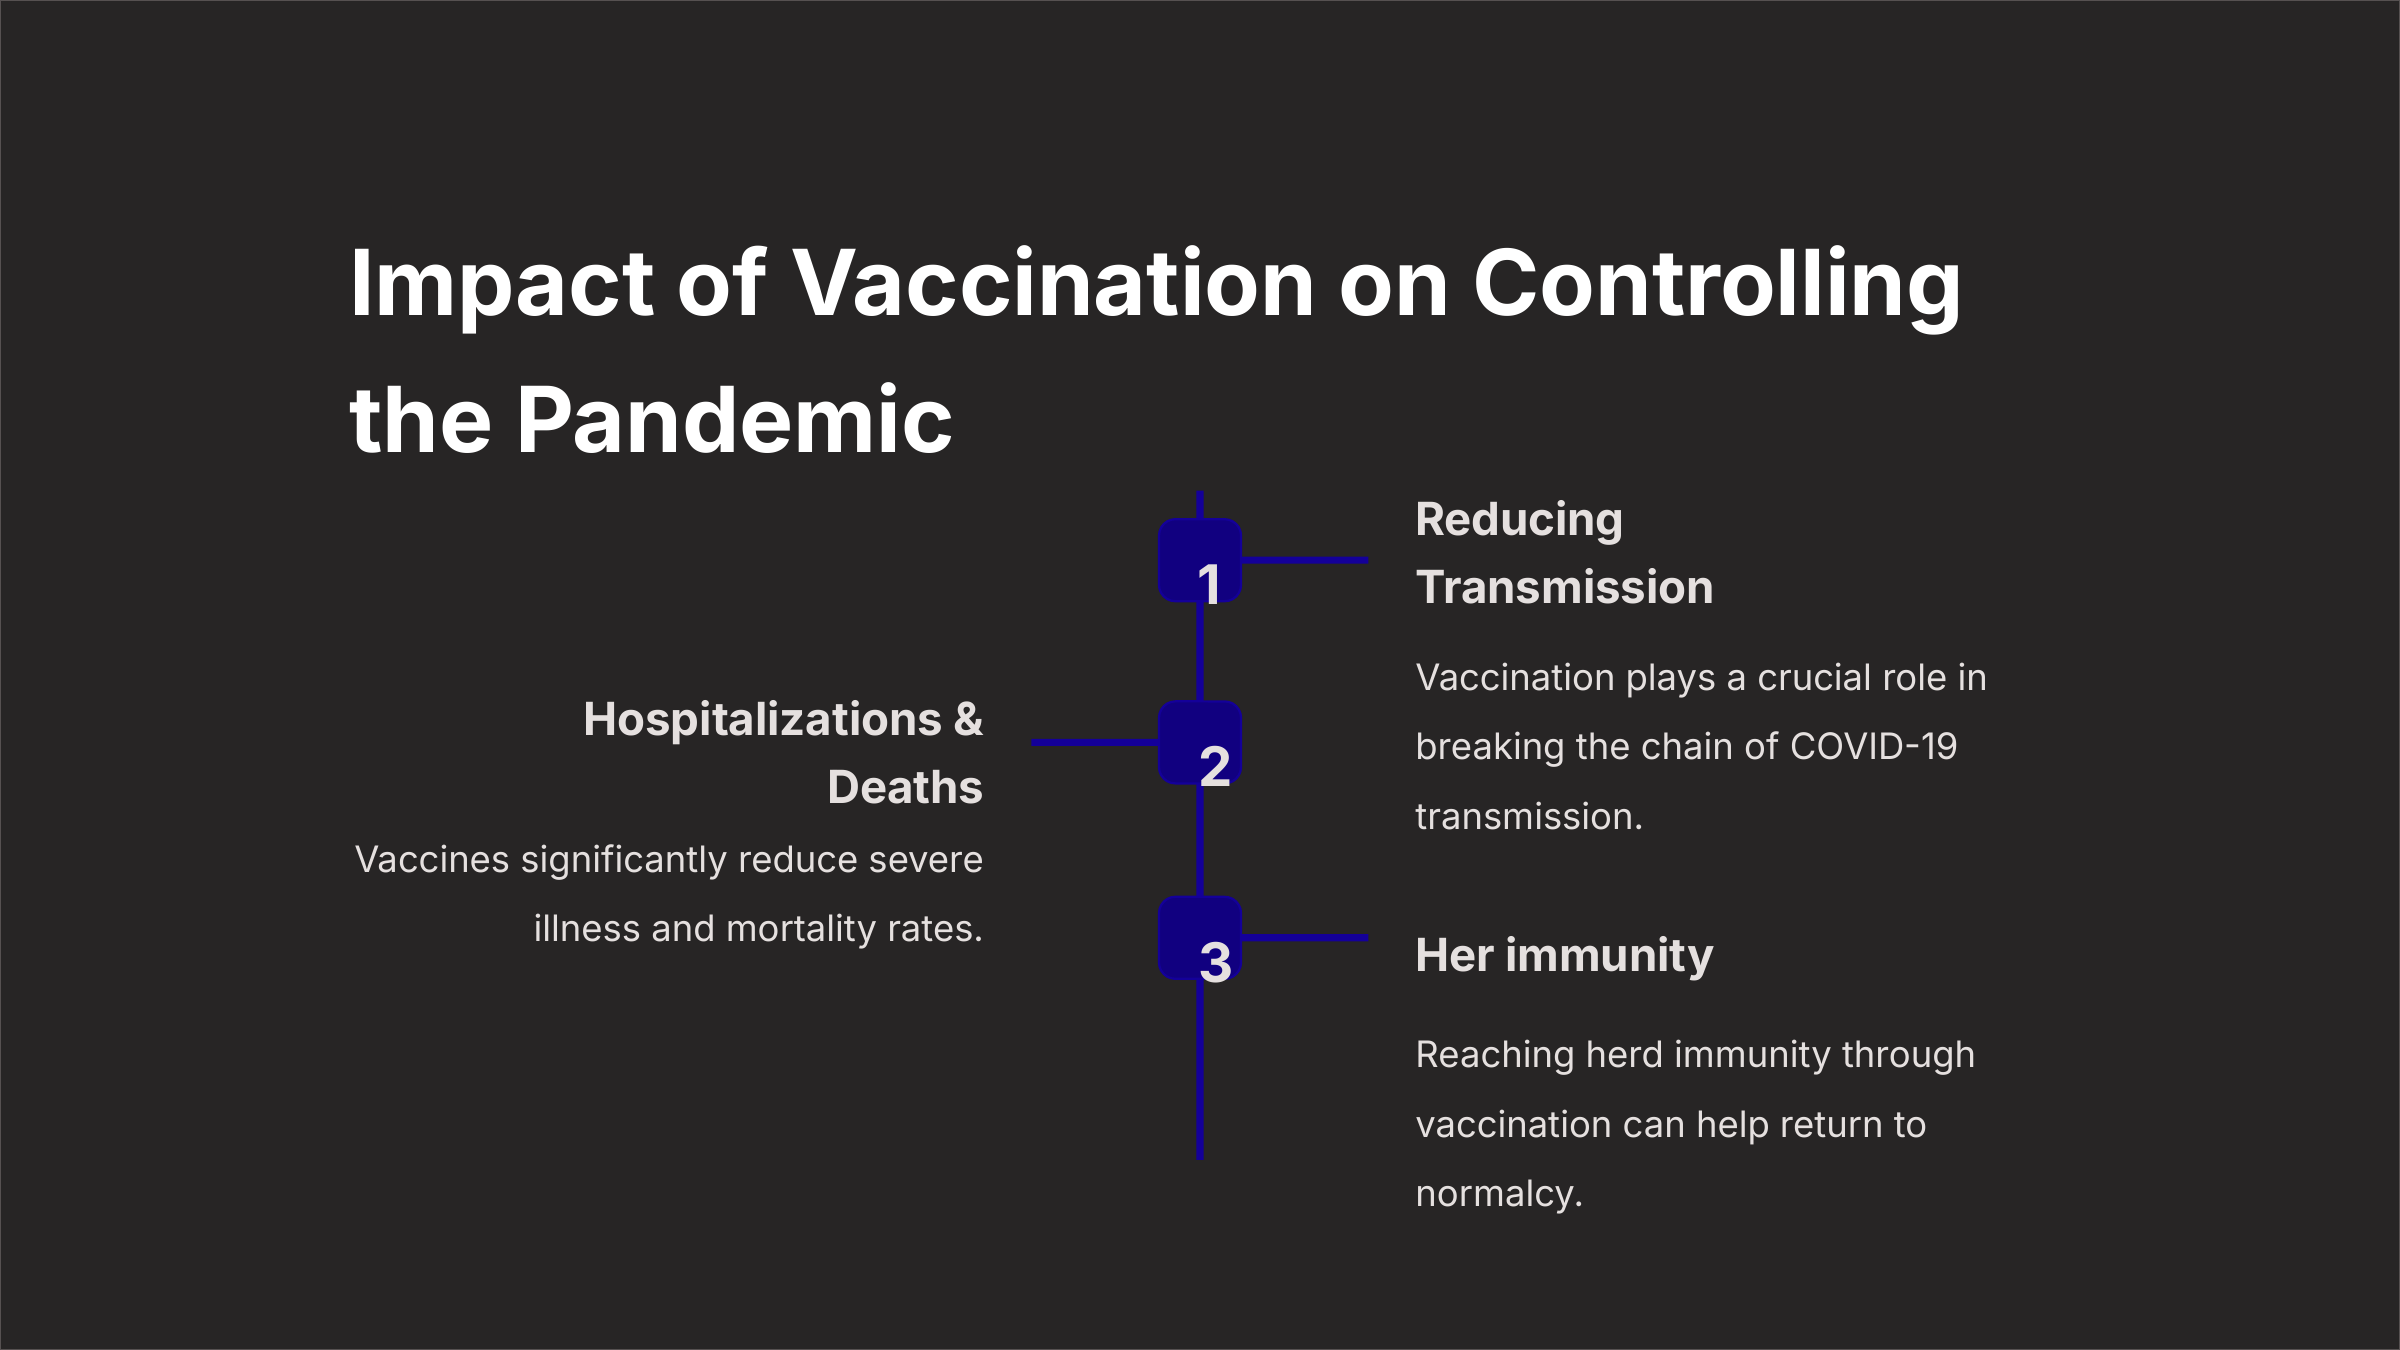

Impact of Vaccination on Controlling the Pandemic
Reducing Transmission

1

Vaccination plays a crucial role in breaking the chain of COVID-19 transmission.
Hospitalizations & Deaths

2

Vaccines significantly reduce severe illness and mortality rates.

3
Her immunity

Reaching herd immunity through vaccination can help return to normalcy.